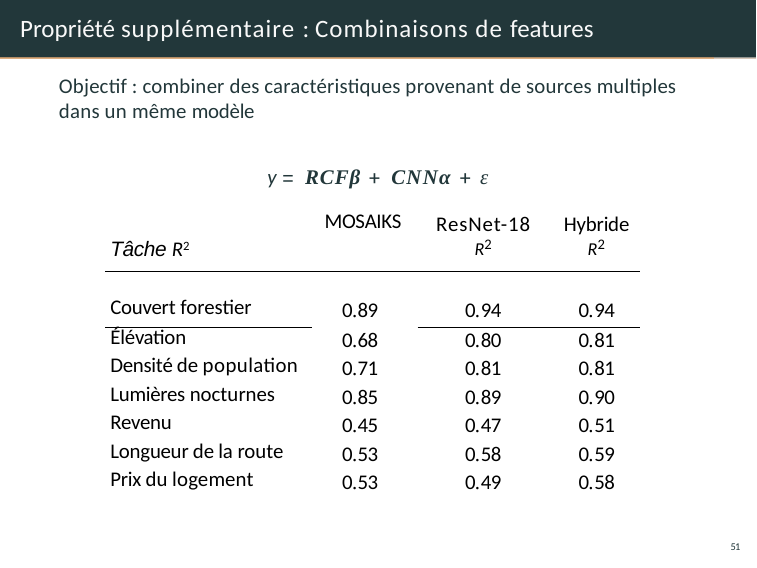

# Propriété supplémentaire : Combinaisons de features

Objectif : combiner des caractéristiques provenant de sources multiples dans un même modèle

y = RCFβ + CNNα + ε
| MOSAIKS Tâche R2 |  | ResNet-18 R2 | Hybride R2 |
| --- | --- | --- | --- |
| Couvert forestier | 0.89 | 0.94 | 0.94 |
| Élévation | 0.68 | 0.80 | 0.81 |
| Densité de population | 0.71 | 0.81 | 0.81 |
| Lumières nocturnes | 0.85 | 0.89 | 0.90 |
| Revenu | 0.45 | 0.47 | 0.51 |
| Longueur de la route | 0.53 | 0.58 | 0.59 |
| Prix du logement | 0.53 | 0.49 | 0.58 |
51